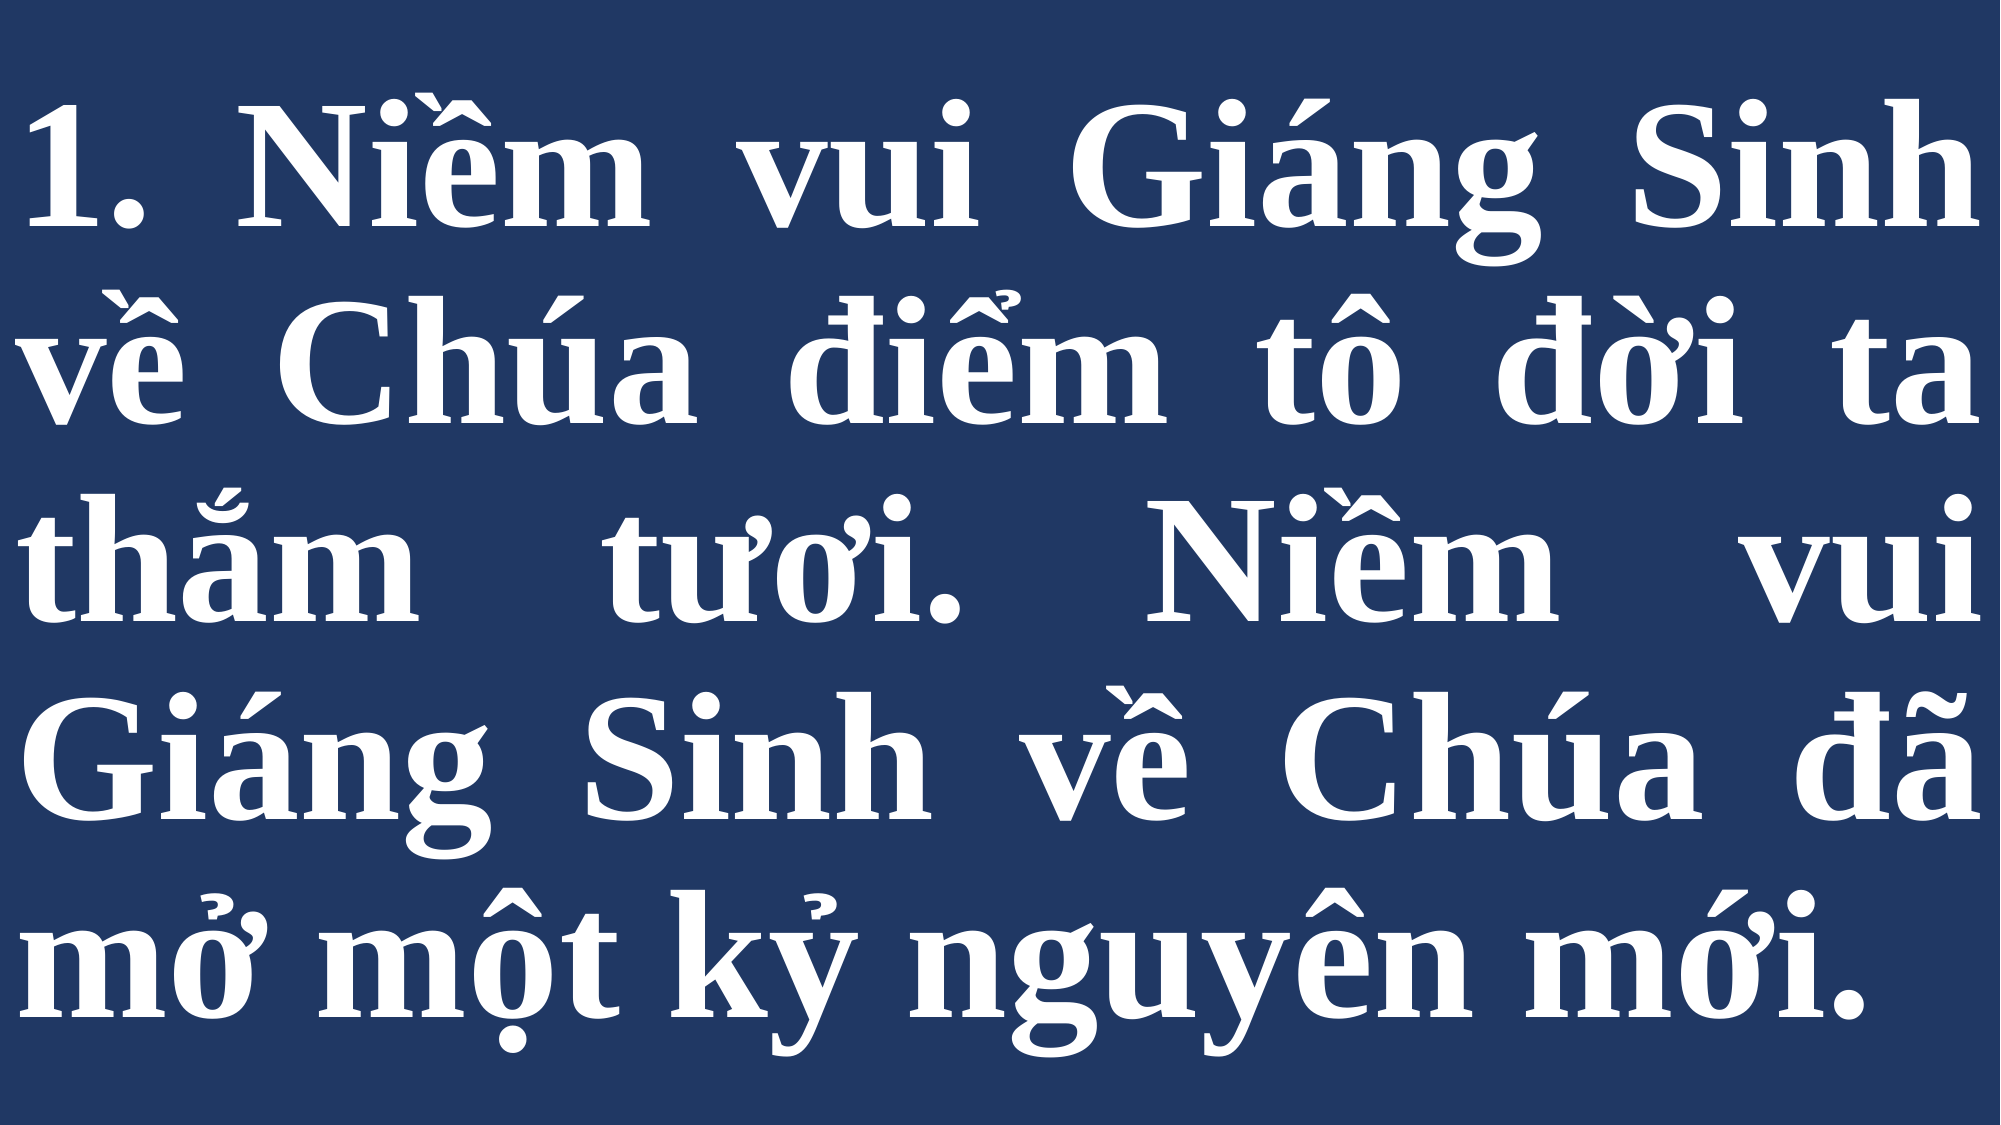

# 1. Niềm vui Giáng Sinh về Chúa điểm tô đời ta thắm tươi. Niềm vui Giáng Sinh về Chúa đã mở một kỷ nguyên mới.